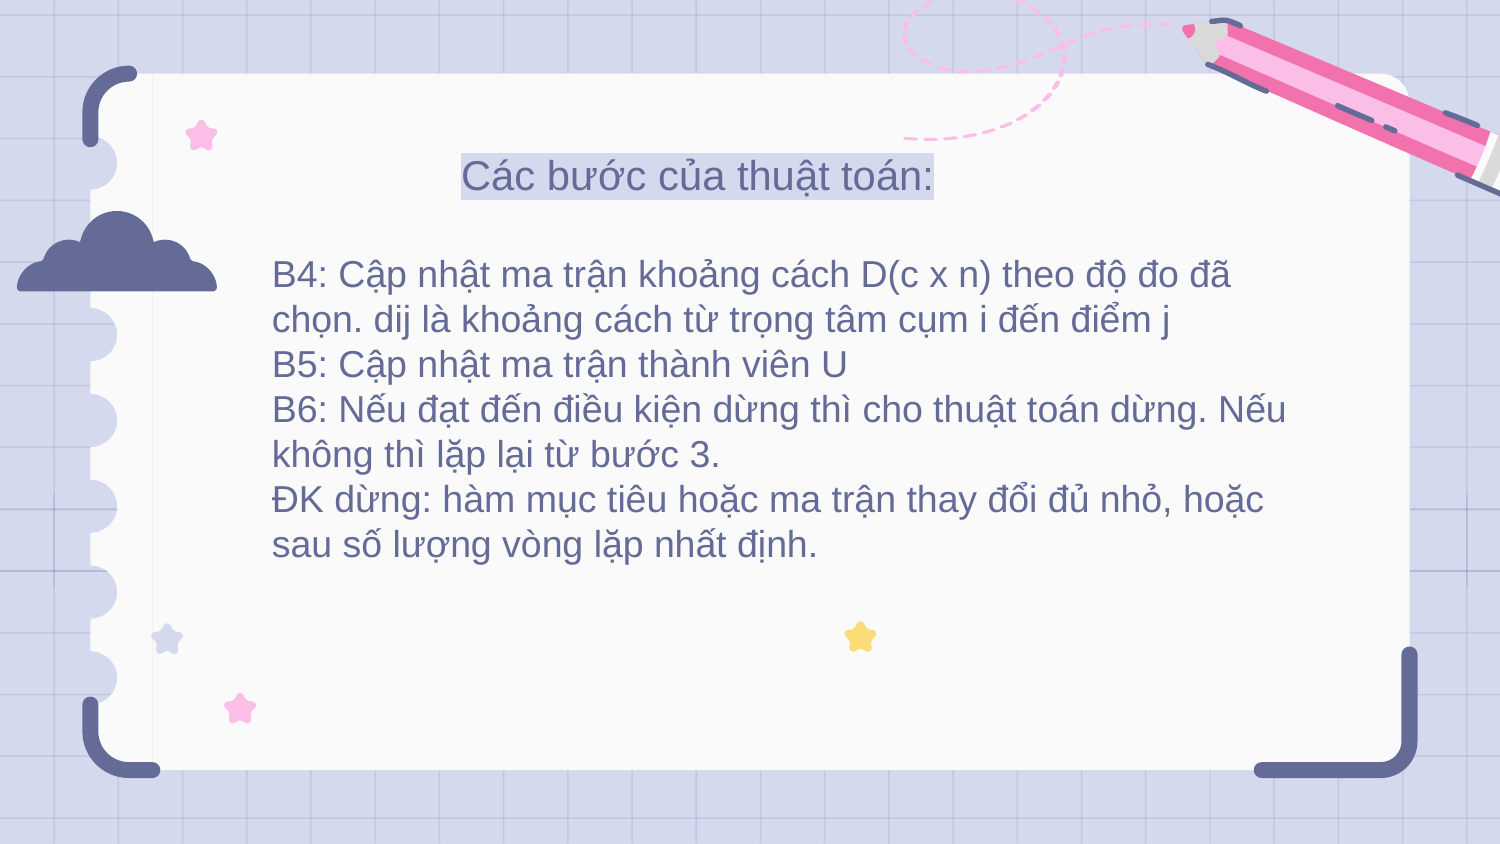

Các bước của thuật toán:

B4: Cập nhật ma trận khoảng cách D(c x n) theo độ đo đã chọn. dij là khoảng cách từ trọng tâm cụm i đến điểm j
B5: Cập nhật ma trận thành viên U
B6: Nếu đạt đến điều kiện dừng thì cho thuật toán dừng. Nếu không thì lặp lại từ bước 3.
ĐK dừng: hàm mục tiêu hoặc ma trận thay đổi đủ nhỏ, hoặc sau số lượng vòng lặp nhất định.